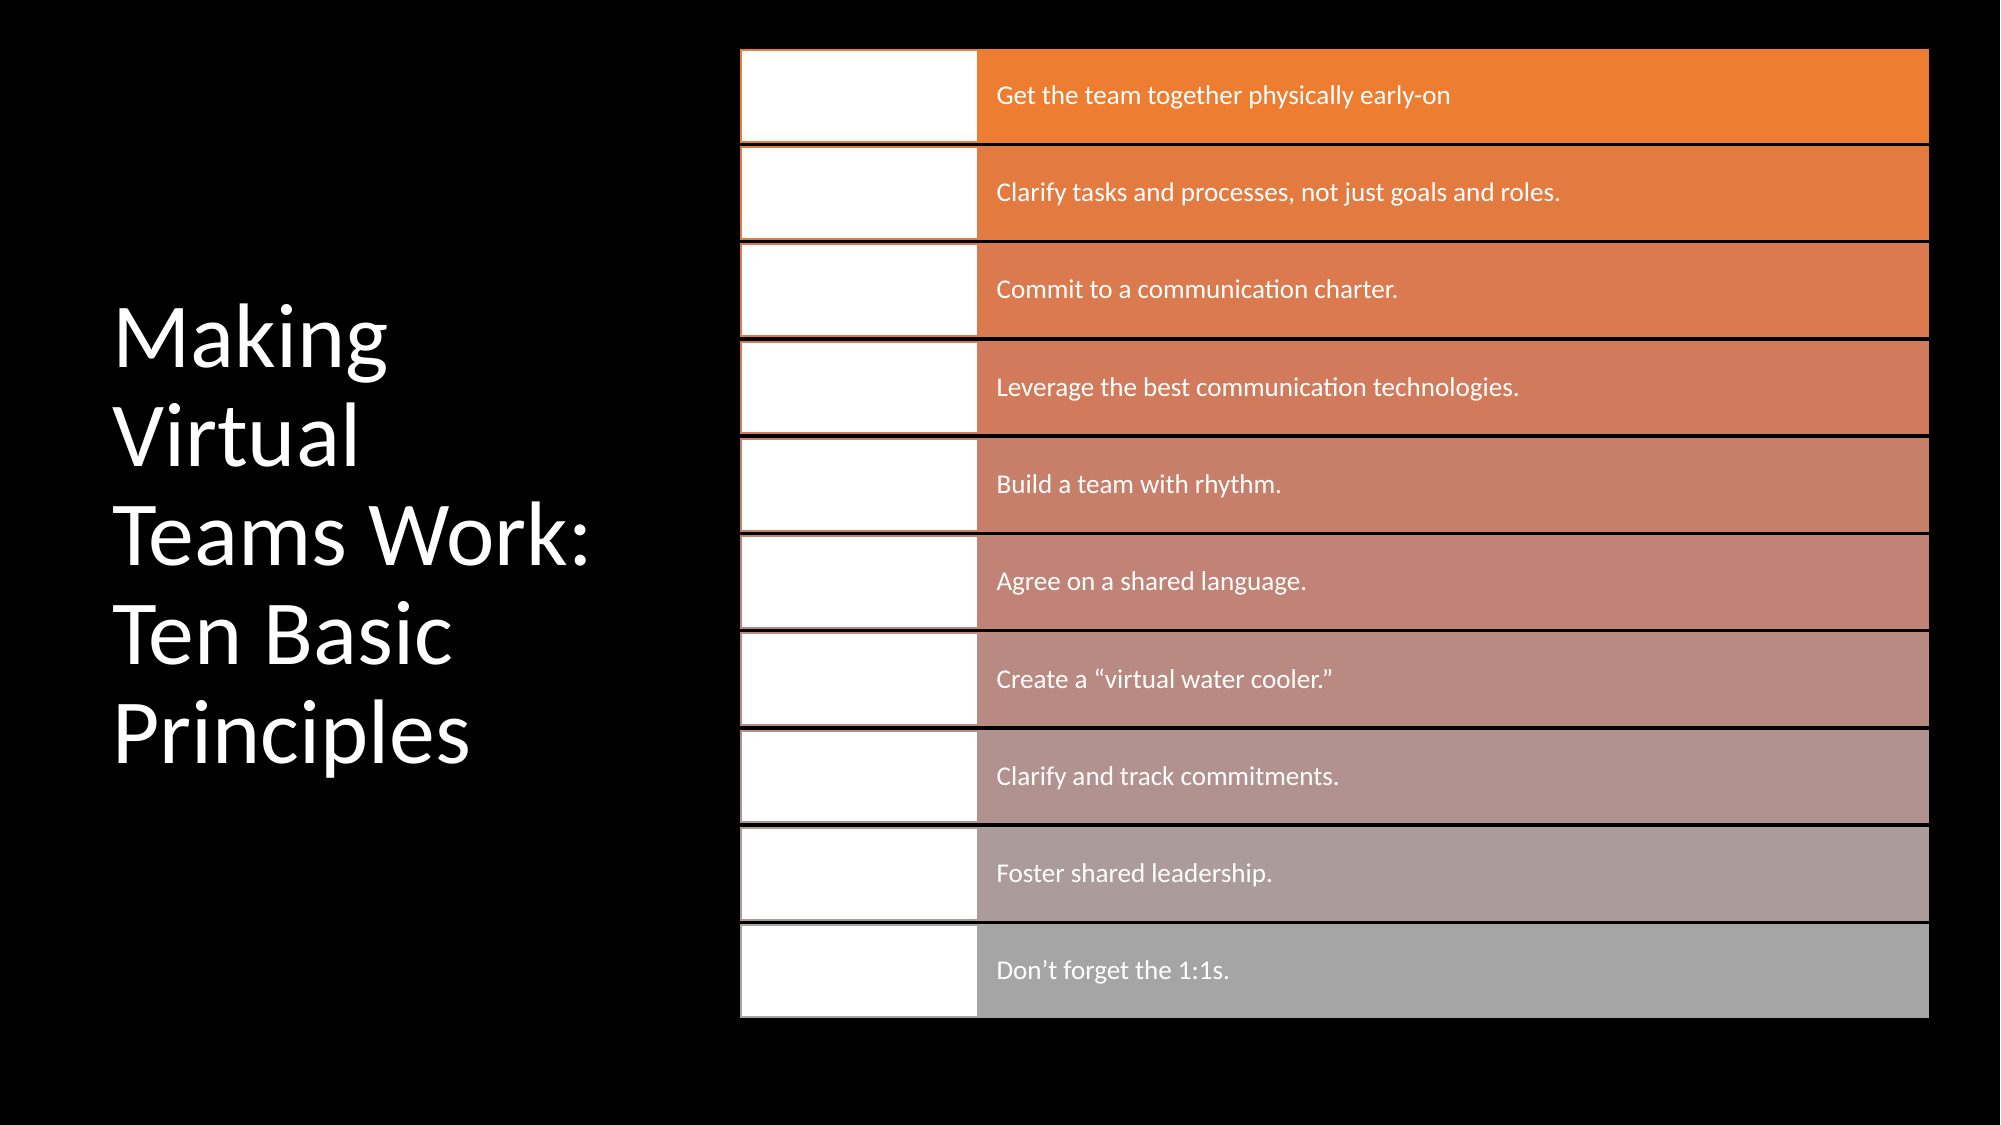

Get the team together physically early-on
Get
Clarify tasks and processes, not just goals and roles.
Clarify
Commit to a communication charter.
Commit
Leverage the best communication technologies.
Leverage
Build a team with rhythm.
Build
Agree on a shared language.
Agree on
Create a “virtual water cooler.”
Create
Clarify and track commitments.
Clarify and track
Foster shared leadership.
Foster
Don’t forget the 1:1s.
Don’t forget
# Making Virtual Teams Work: Ten Basic Principles